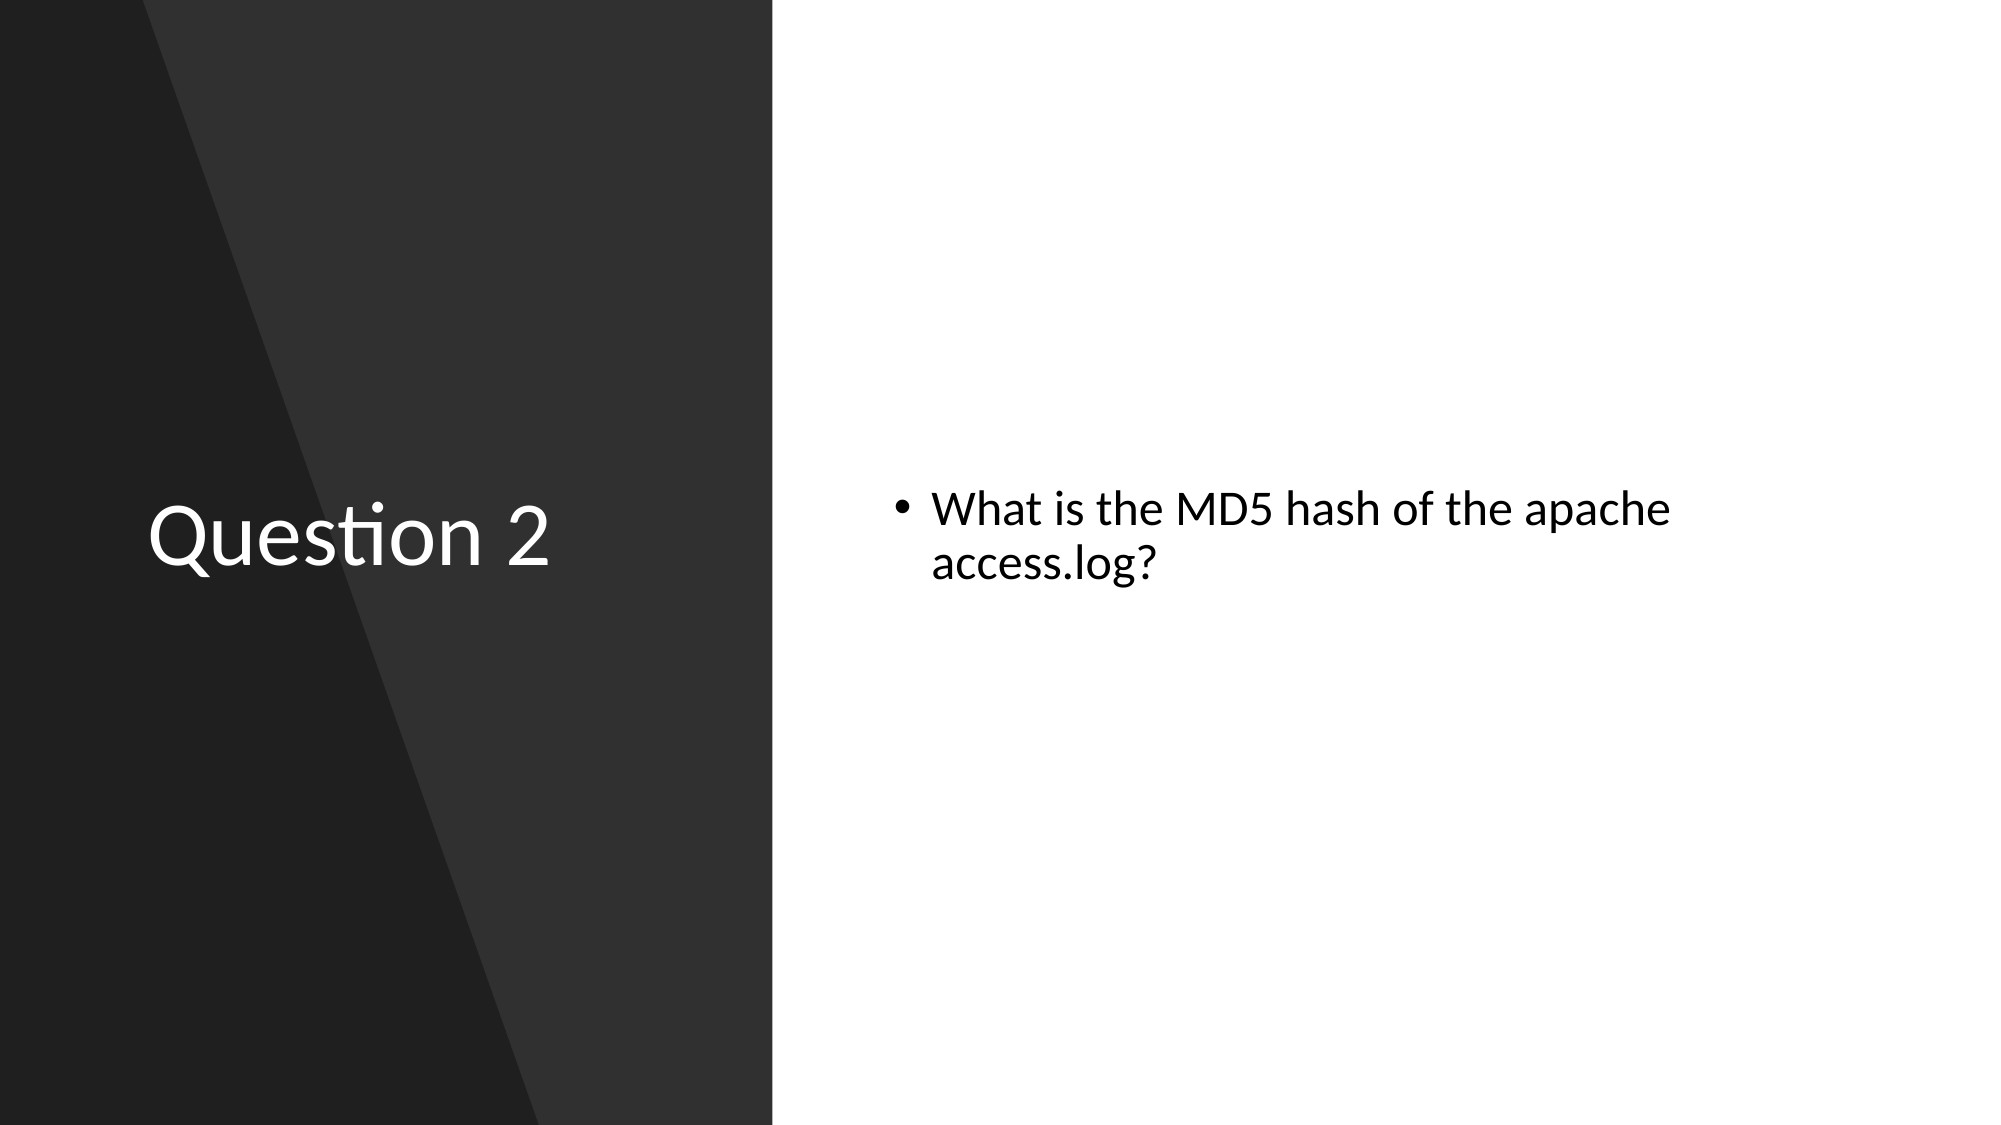

# Question 2
What is the MD5 hash of the apache access.log?